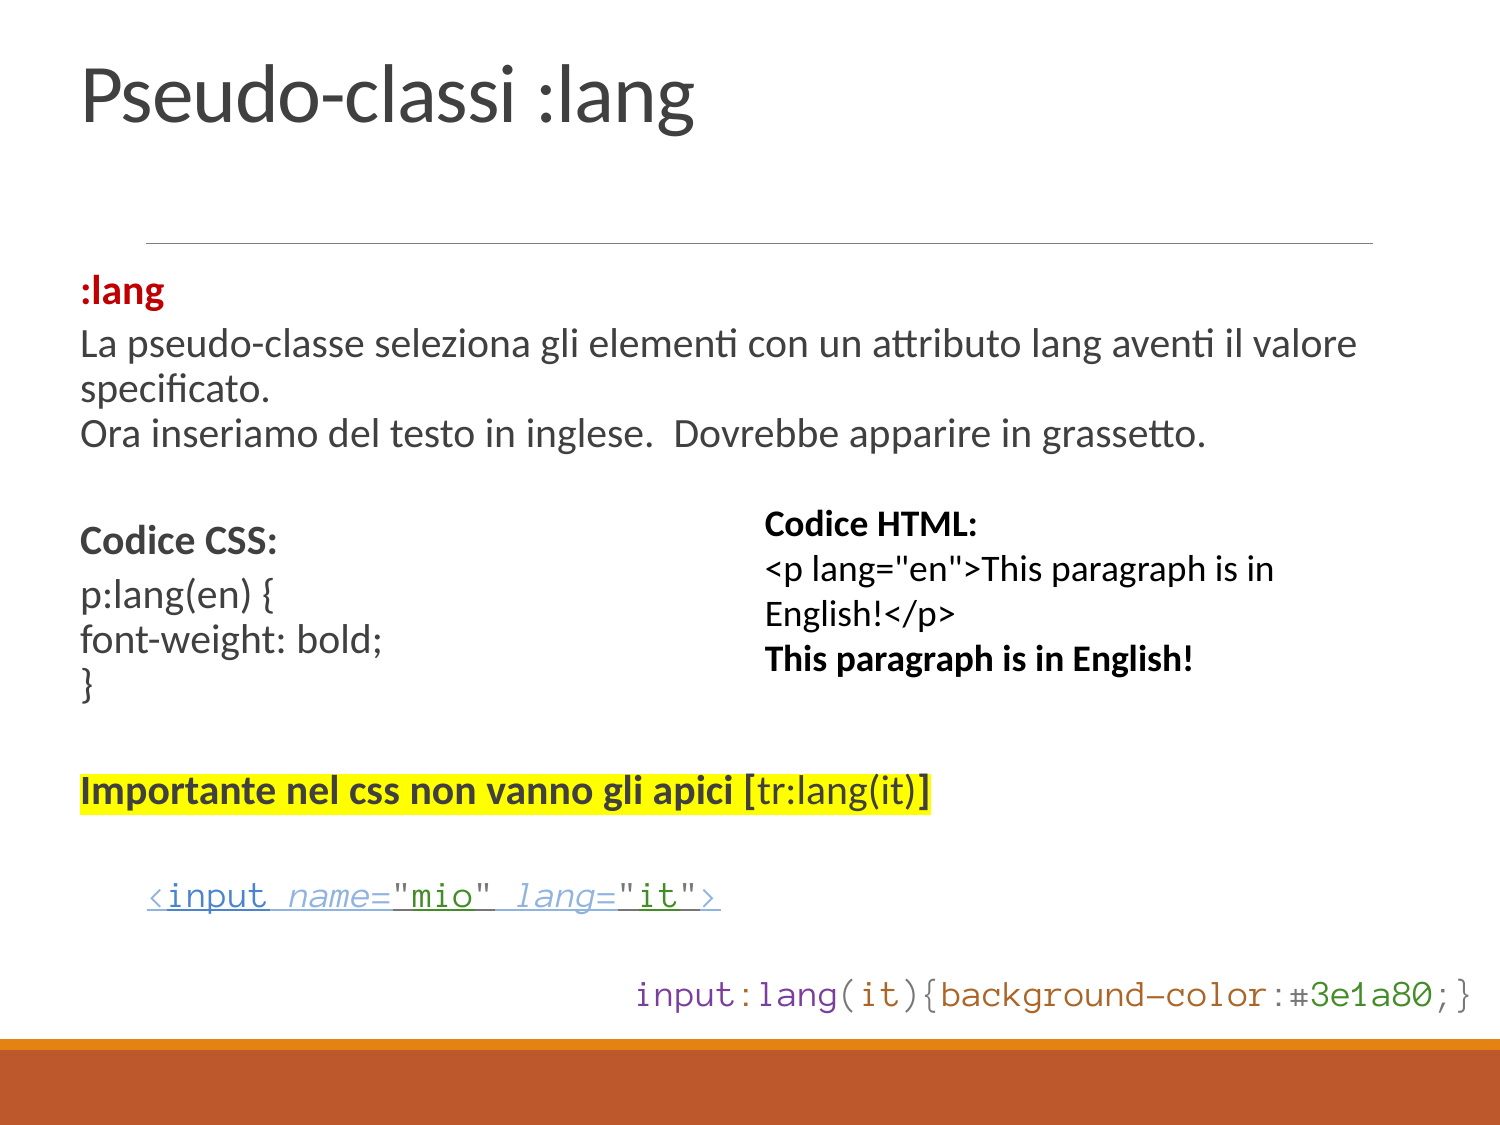

# Pseudo-classi :lang
:lang
La pseudo-classe seleziona gli elementi con un attributo lang aventi il valore specificato.
Ora inseriamo del testo in inglese.  Dovrebbe apparire in grassetto.

Codice CSS:
p:lang(en) {
font-weight: bold;
}

Importante nel css non vanno gli apici [tr:lang(it)]

Codice HTML:
<p lang="en">This paragraph is in English!</p>
This paragraph is in English!
<input name="mio" lang="it">
input:lang(it){background-color:#3e1a80;}